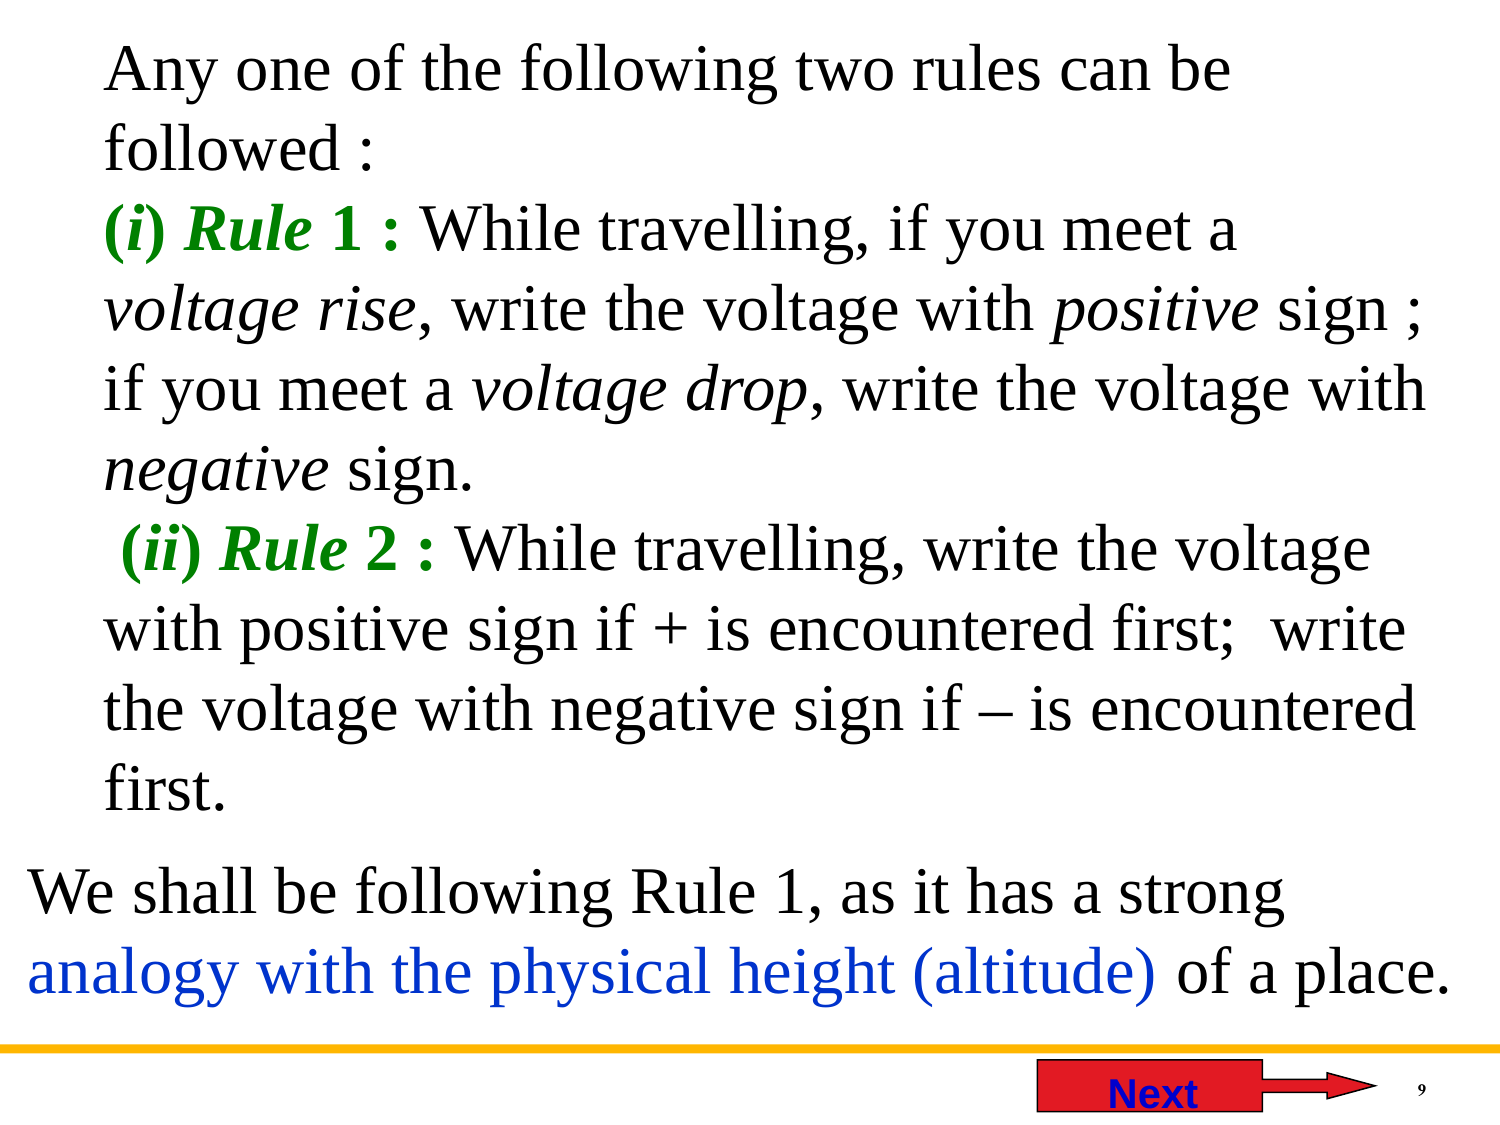

Any one of the following two rules can be followed :
(i) Rule 1 : While travelling, if you meet a voltage rise, write the voltage with positive sign ; if you meet a voltage drop, write the voltage with negative sign.
 (ii) Rule 2 : While travelling, write the voltage with positive sign if + is encountered first;  write the voltage with negative sign if – is encountered first.
We shall be following Rule 1, as it has a strong analogy with the physical height (altitude) of a place.

 Next
9